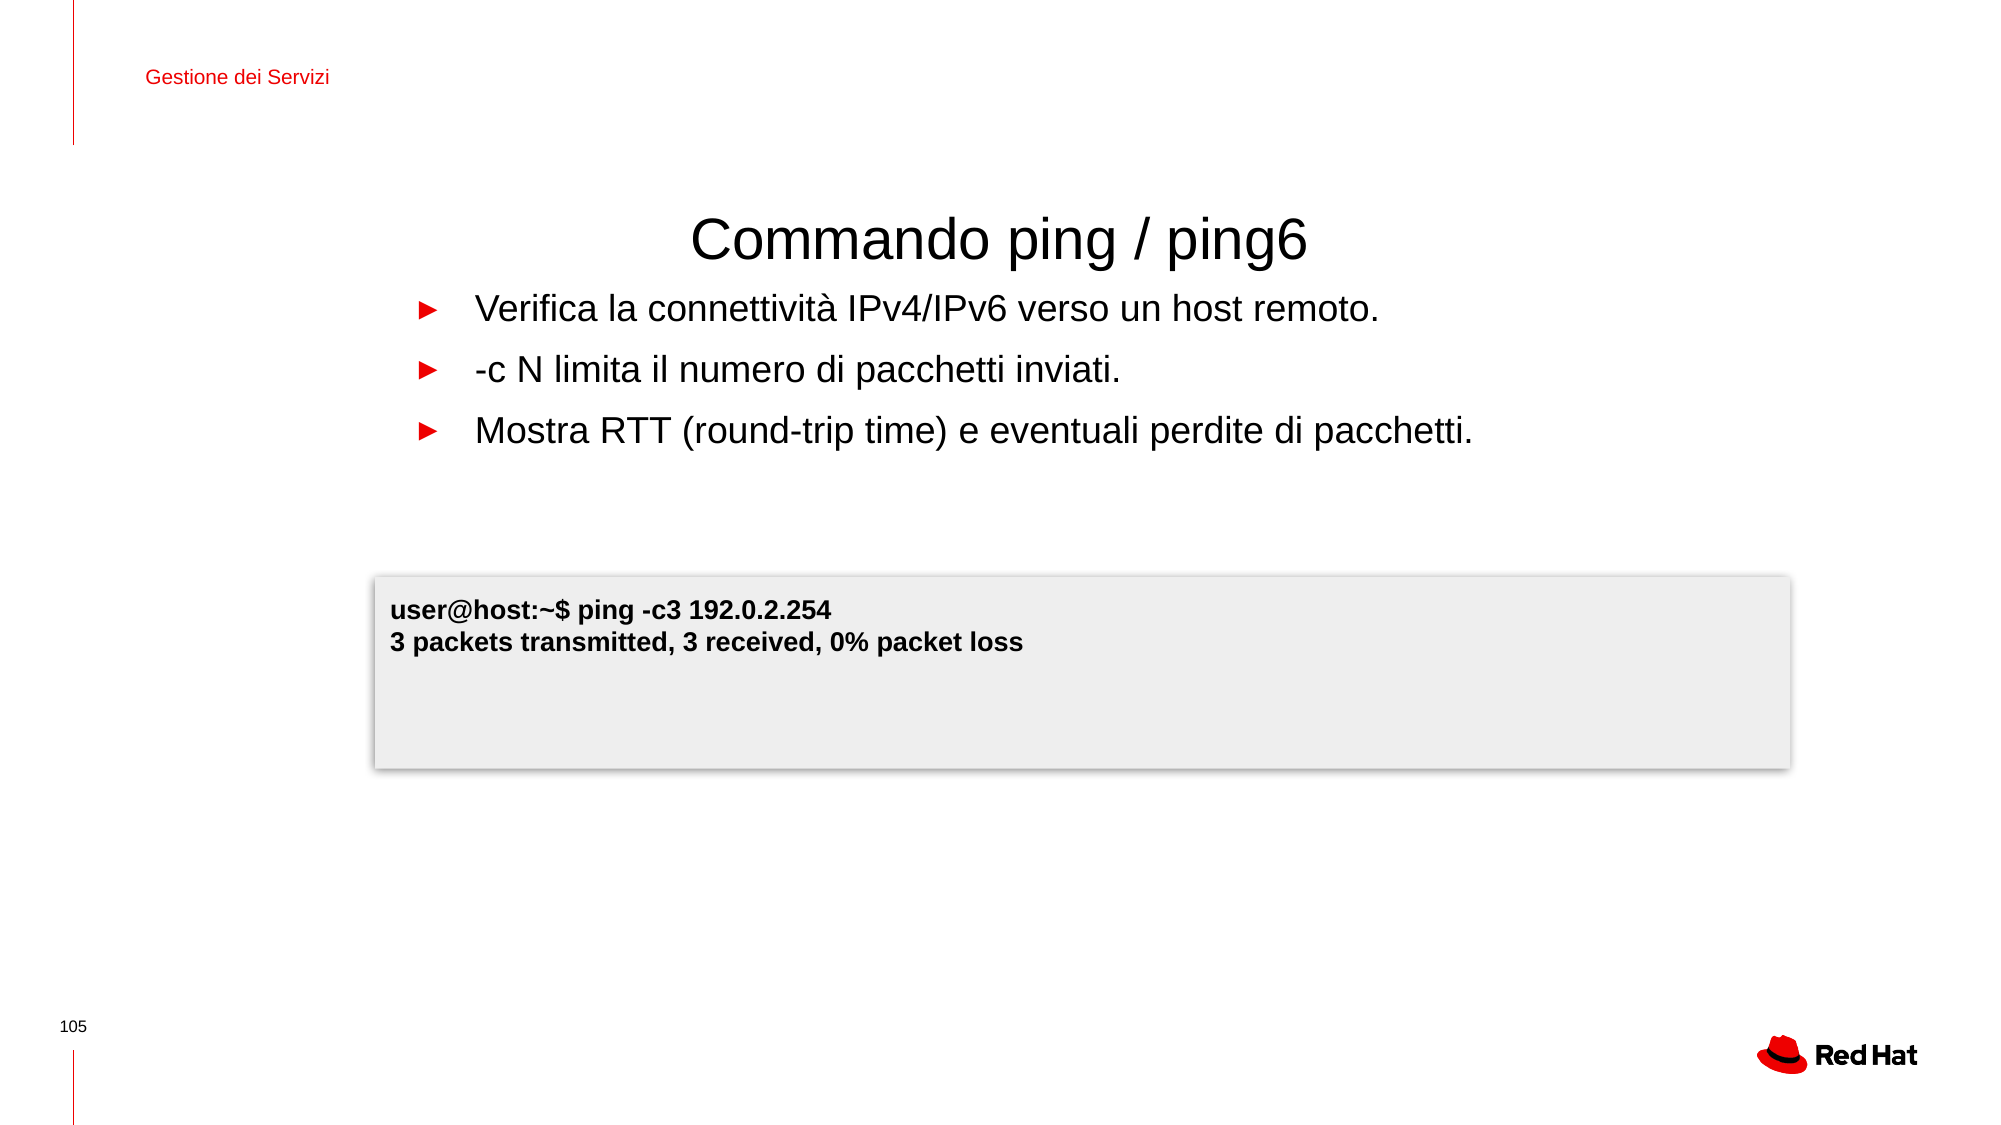

Gestione dei Servizi
# Commando ping / ping6
Verifica la connettività IPv4/IPv6 verso un host remoto.
-c N limita il numero di pacchetti inviati.
Mostra RTT (round-trip time) e eventuali perdite di pacchetti.

user@host:~$ ping -c3 192.0.2.254
3 packets transmitted, 3 received, 0% packet loss

105